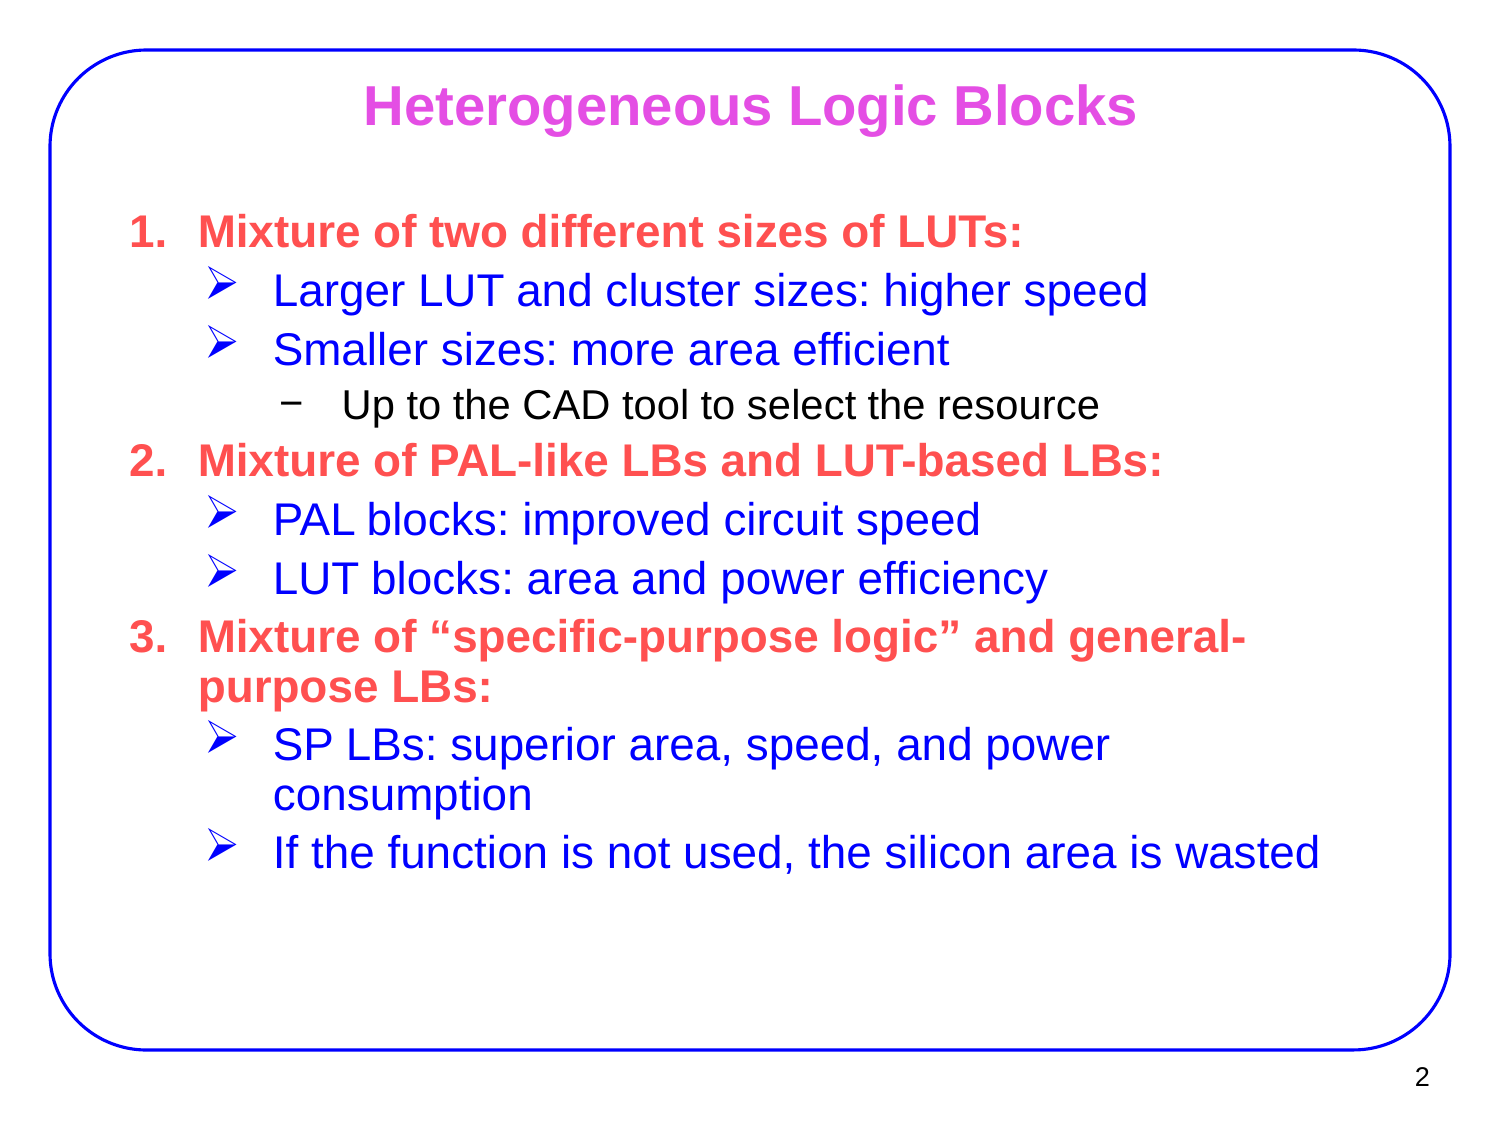

# Heterogeneous Logic Blocks
Mixture of two different sizes of LUTs:
Larger LUT and cluster sizes: higher speed
Smaller sizes: more area efficient
Up to the CAD tool to select the resource
Mixture of PAL-like LBs and LUT-based LBs:
PAL blocks: improved circuit speed
LUT blocks: area and power efficiency
Mixture of “specific-purpose logic” and general-purpose LBs:
SP LBs: superior area, speed, and power consumption
If the function is not used, the silicon area is wasted
2